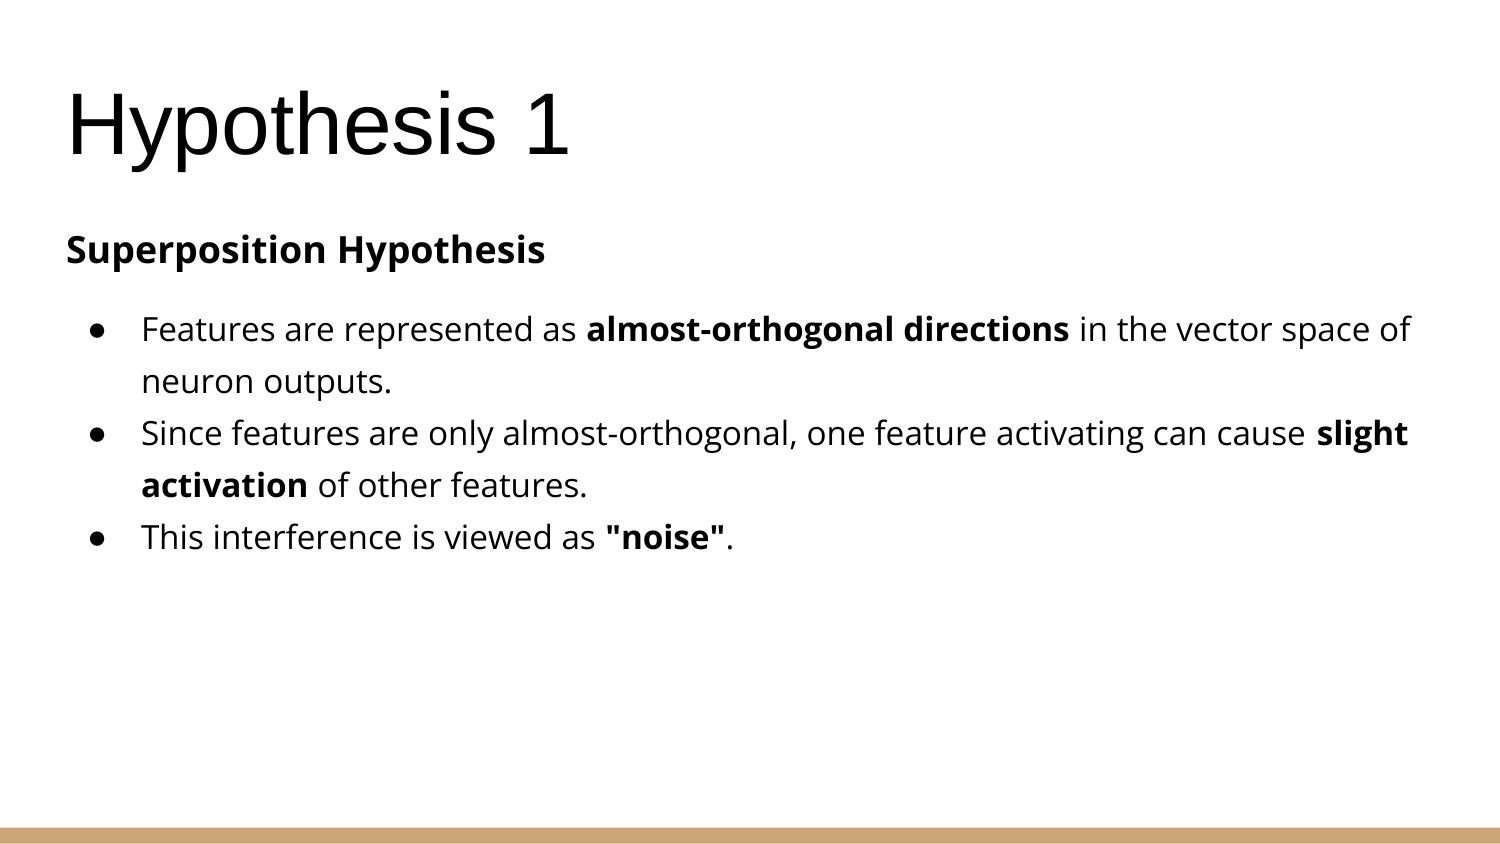

# Hypothesis 1
Superposition Hypothesis
Features are represented as almost-orthogonal directions in the vector space of neuron outputs.
Since features are only almost-orthogonal, one feature activating can cause slight activation of other features.
This interference is viewed as "noise".